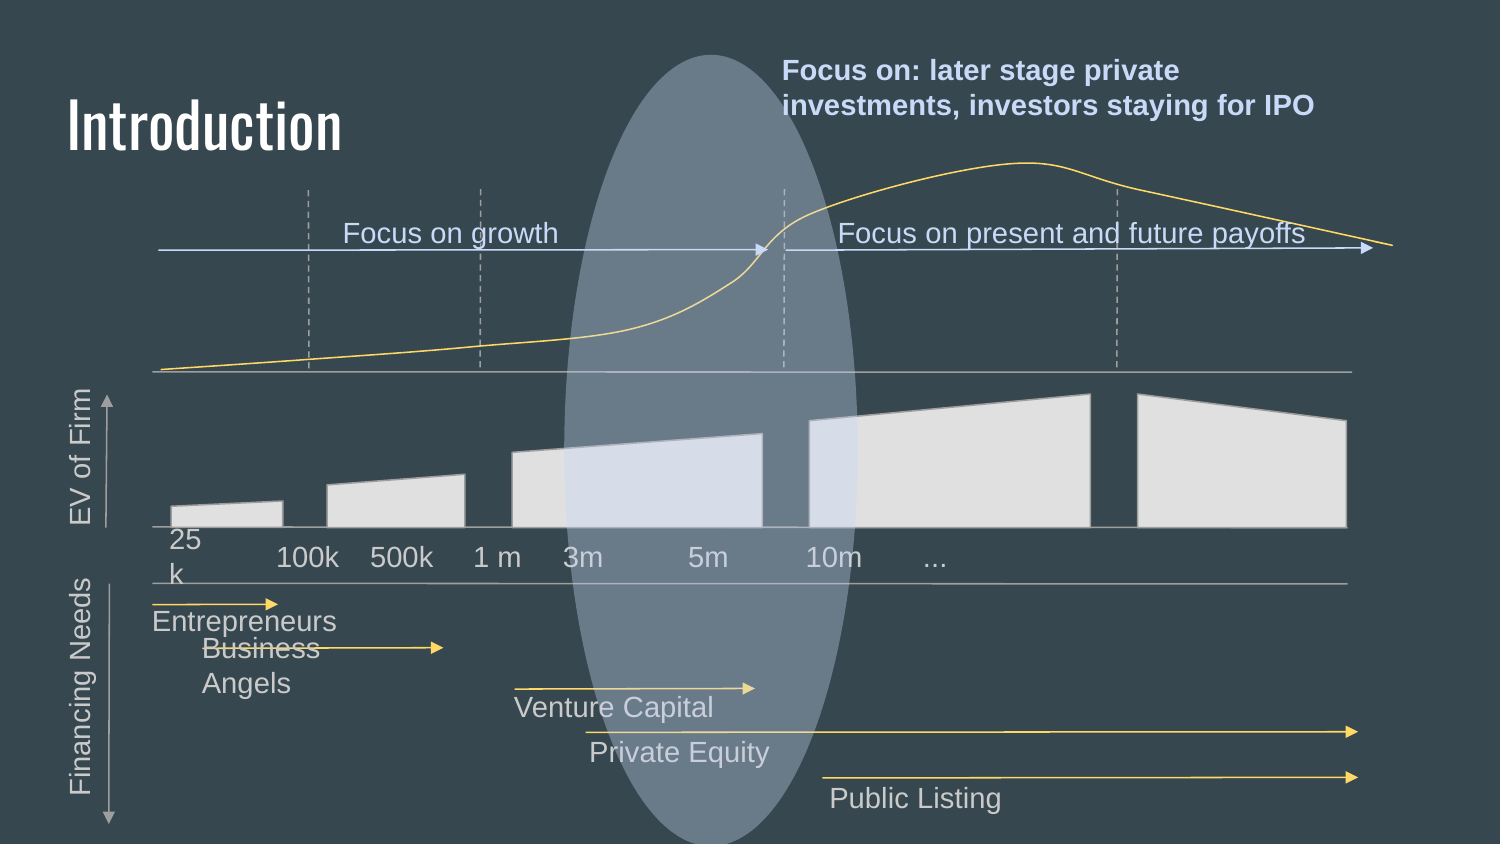

Focus on: later stage private investments, investors staying for IPO

# Introduction

Focus on growth
Focus on present and future payoffs

3m
5m
25k
1 m
100k
500k
10m
EV of Firm
...
Entrepreneurs
Business Angels
Financing Needs
Venture Capital
Private Equity
Public Listing